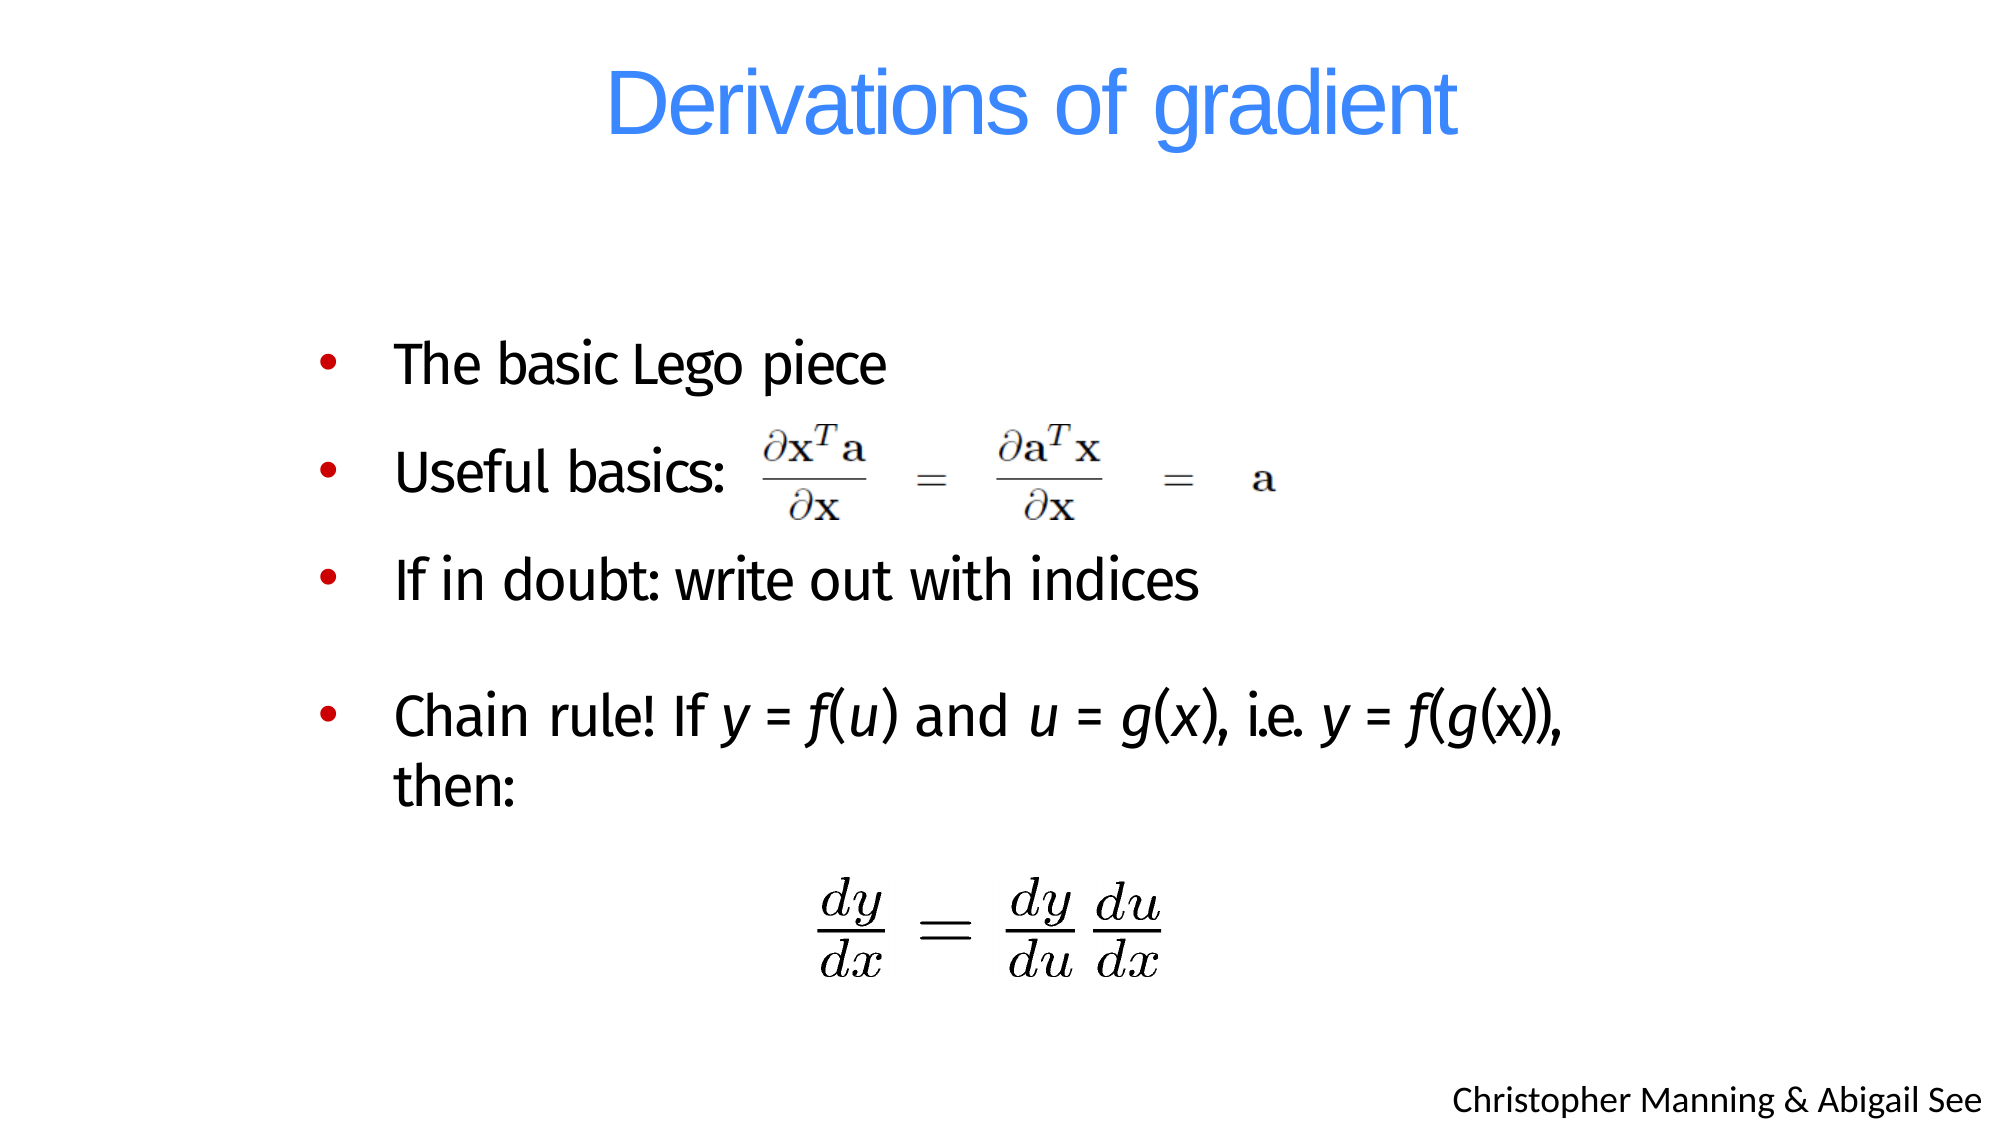

# Derivations of gradient
The basic Lego piece
Useful basics:
If in doubt: write out with indices

Chain rule! If y = f(u) and u = g(x), i.e. y = f(g(x)), then:

Christopher Manning & Abigail See